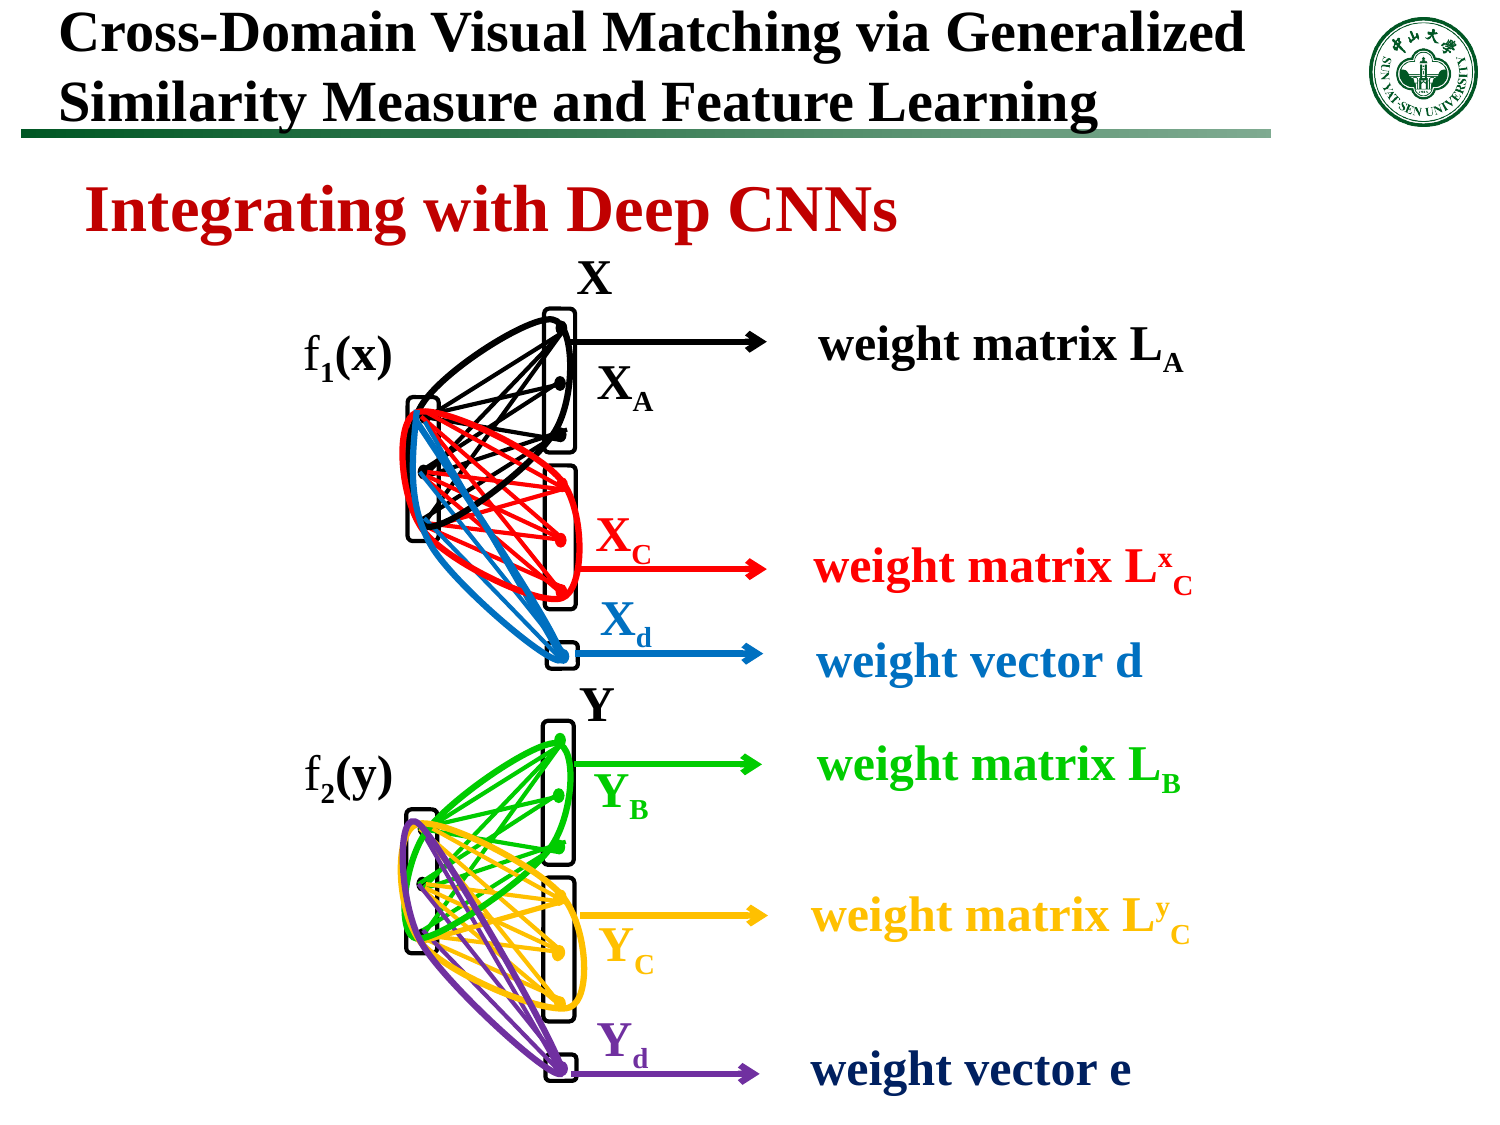

Cross-Domain Visual Matching via Generalized Similarity Measure and Feature Learning
Integrating with Deep CNNs
X
weight matrix LA

f1(x)

XA

XC

weight matrix LxC

Xd

weight vector d

Y

weight matrix LB
f2(y)

YB

weight matrix LyC

YC

Yd
weight vector e